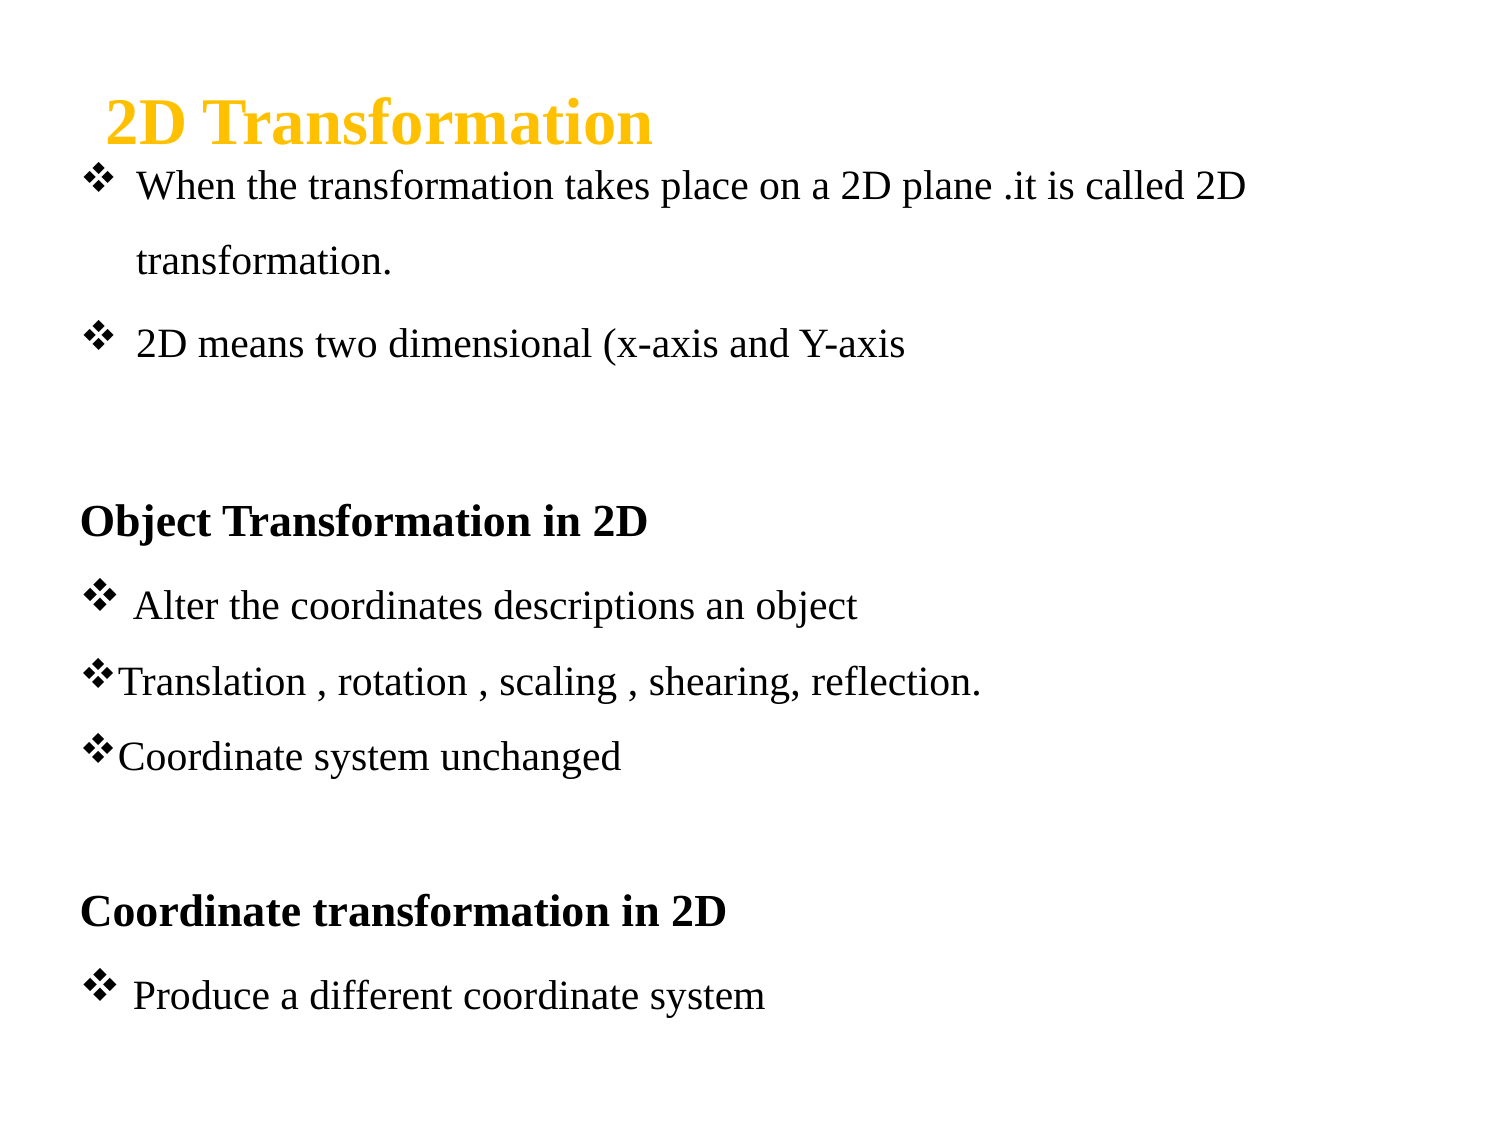

2D Transformation

When the transformation takes place on a 2D plane .it is called 2D transformation.
2D means two dimensional (x-axis and Y-axis
Object Transformation in 2D
 Alter the coordinates descriptions an object
Translation , rotation , scaling , shearing, reflection.
Coordinate system unchanged

Coordinate transformation in 2D
 Produce a different coordinate system